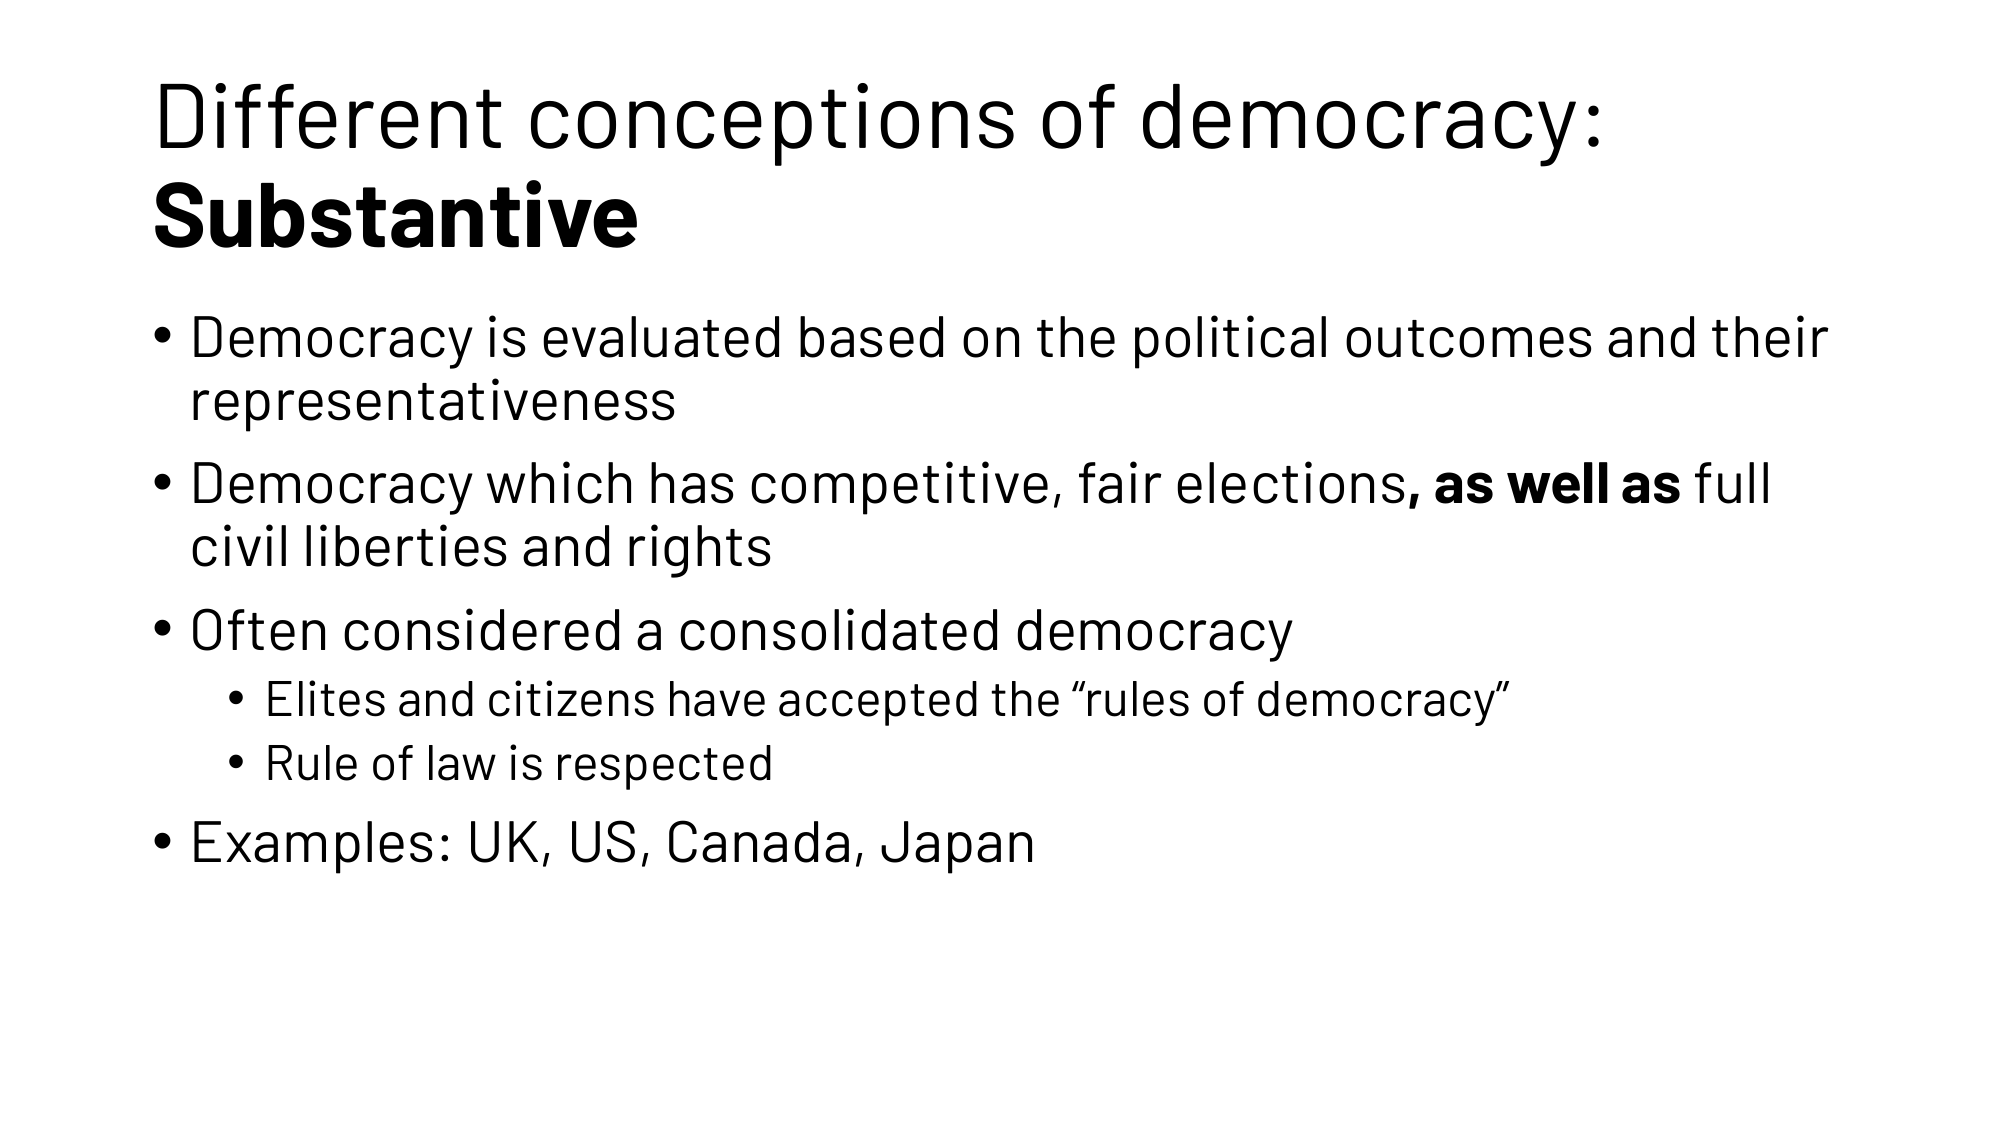

# Different conceptions of democracy: Substantive
Democracy is evaluated based on the political outcomes and their representativeness
Democracy which has competitive, fair elections, as well as full civil liberties and rights
Often considered a consolidated democracy
Elites and citizens have accepted the “rules of democracy”
Rule of law is respected
Examples: UK, US, Canada, Japan